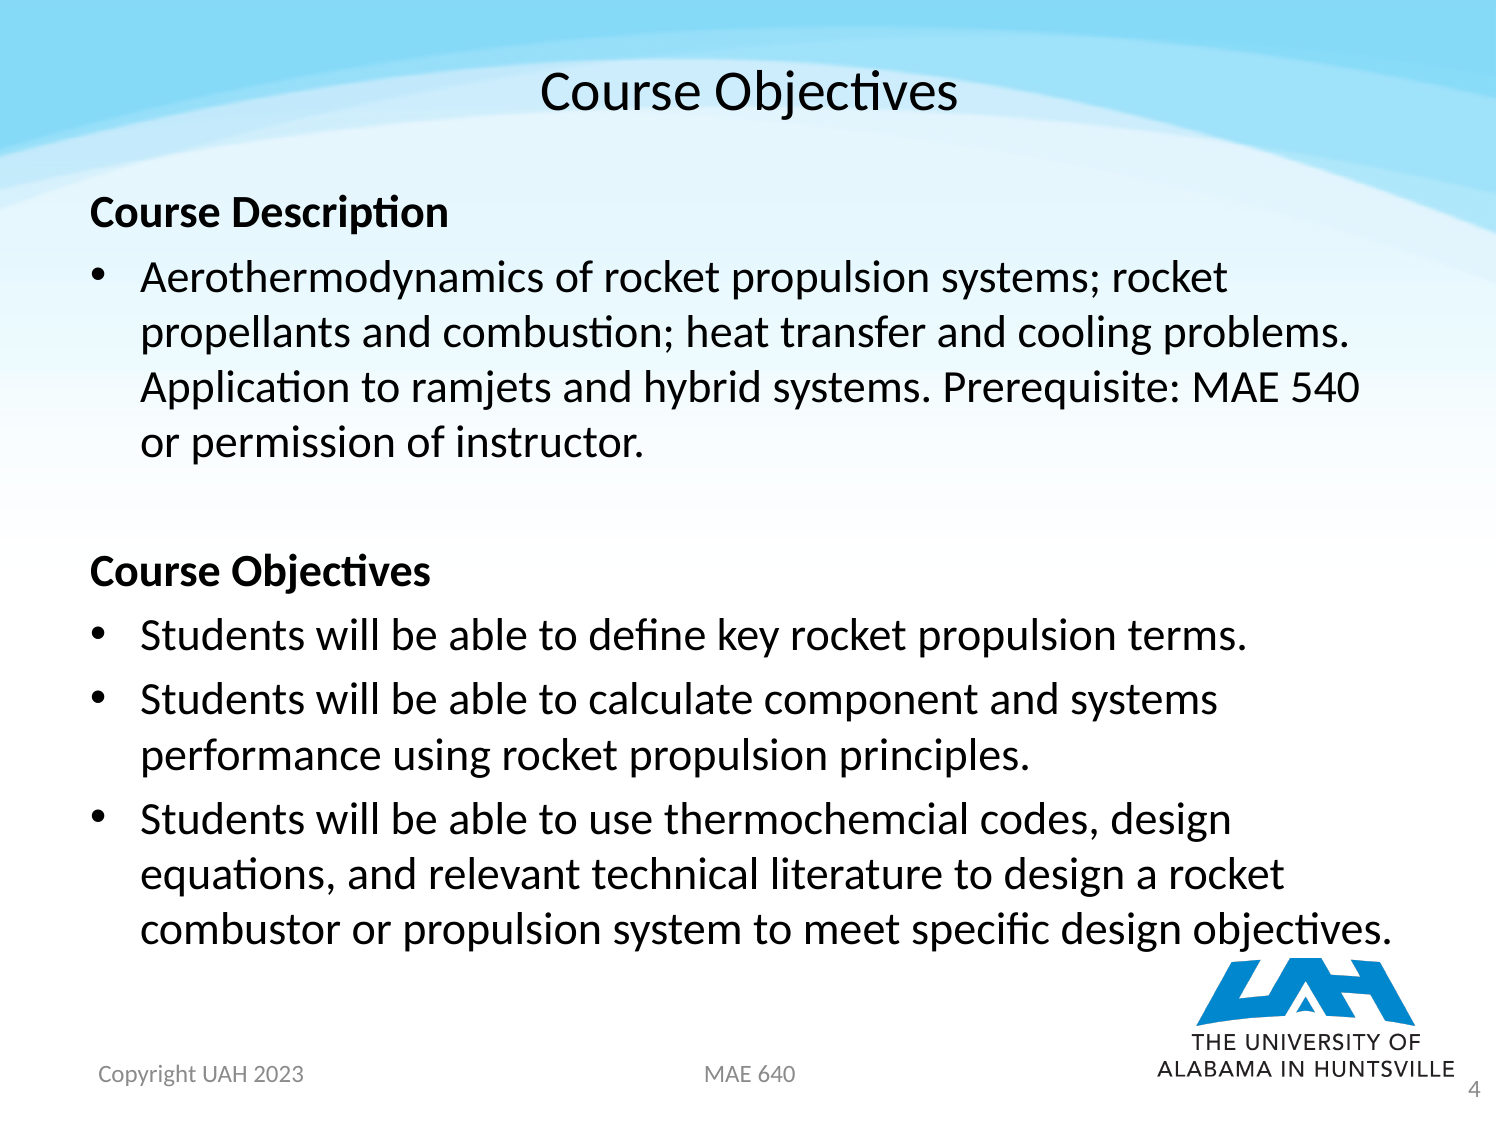

# Course Objectives
Course Description
Aerothermodynamics of rocket propulsion systems; rocket propellants and combustion; heat transfer and cooling problems. Application to ramjets and hybrid systems. Prerequisite: MAE 540 or permission of instructor.

Course Objectives
Students will be able to define key rocket propulsion terms.
Students will be able to calculate component and systems performance using rocket propulsion principles.
Students will be able to use thermochemcial codes, design equations, and relevant technical literature to design a rocket combustor or propulsion system to meet specific design objectives.

4